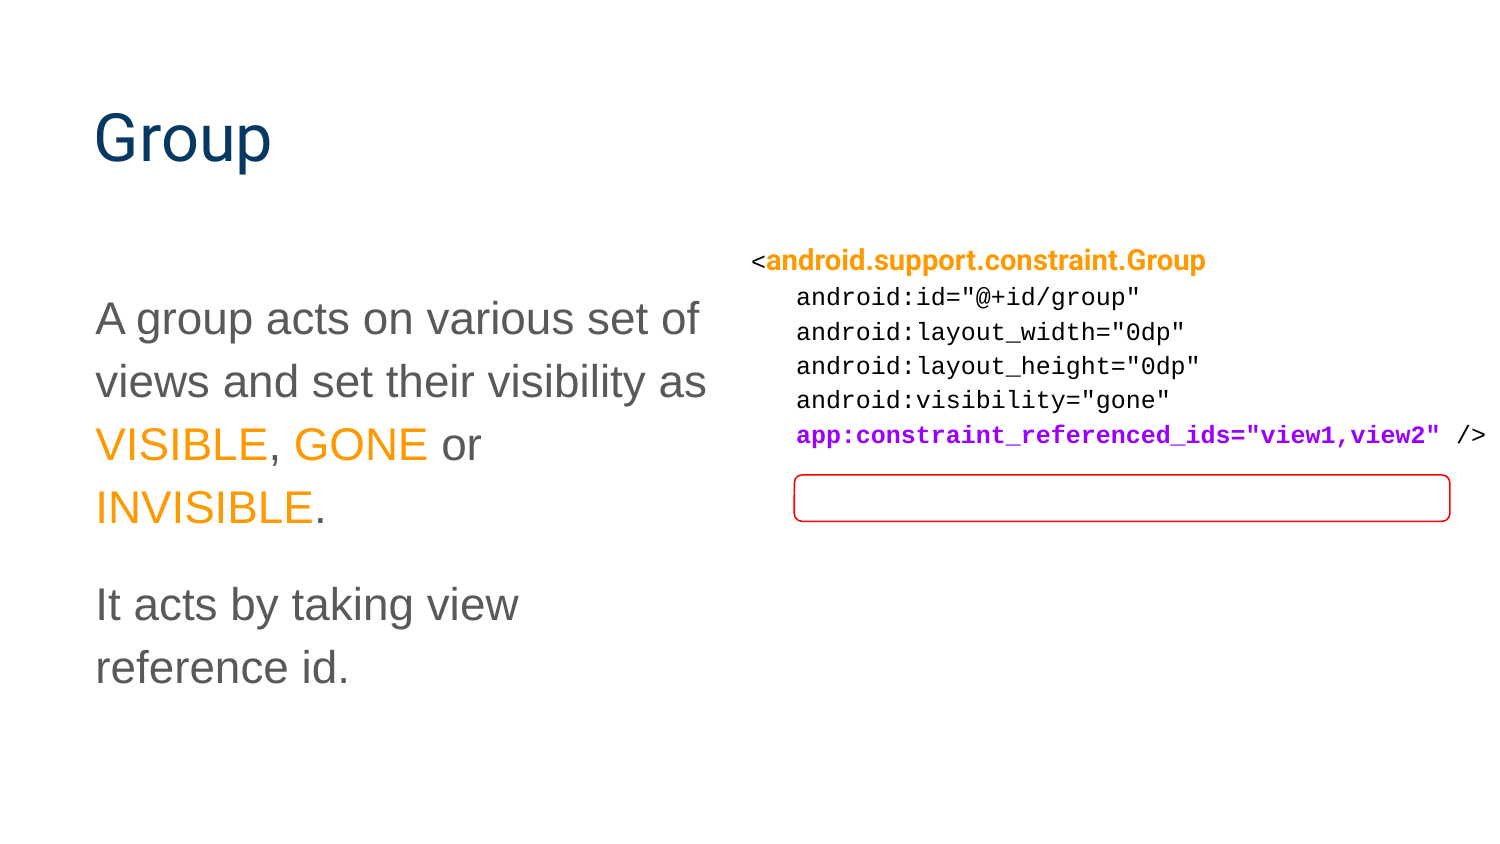

# Group
<android.support.constraint.Group
   android:id="@+id/group"
   android:layout_width="0dp"
   android:layout_height="0dp"
   android:visibility="gone"
   app:constraint_referenced_ids="view1,view2" />
A group acts on various set of views and set their visibility as VISIBLE, GONE or INVISIBLE.
It acts by taking view reference id.